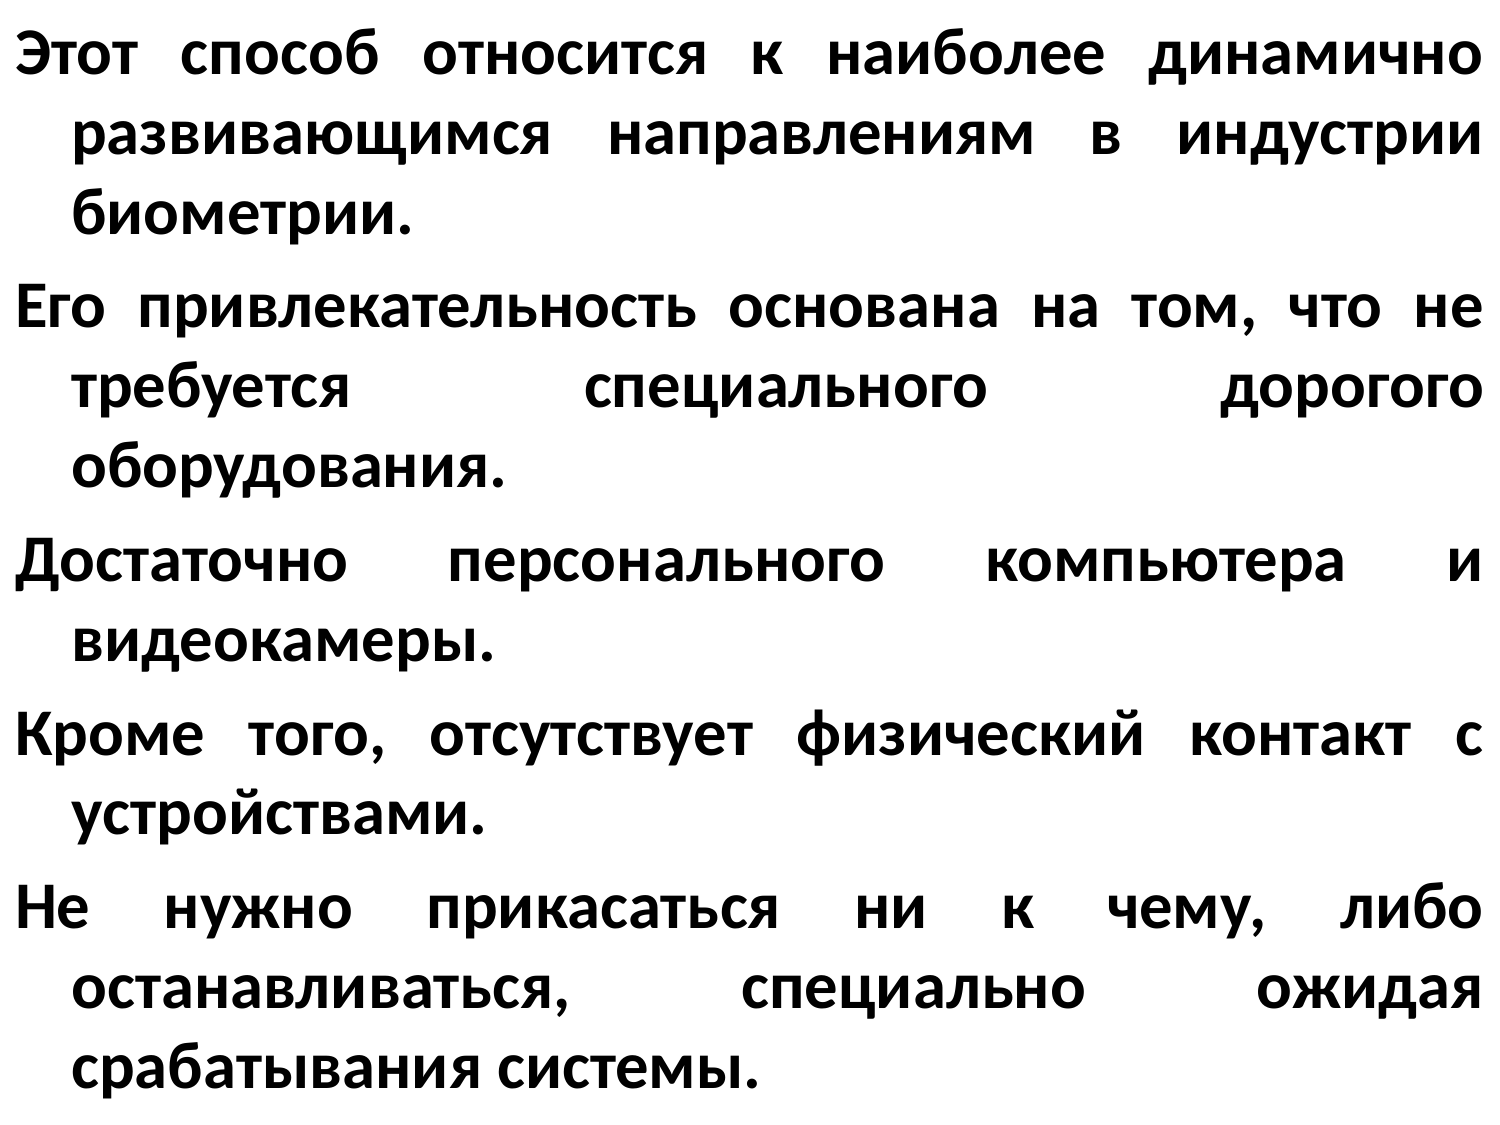

Этот способ относится к наиболее динамично развивающимся направлениям в индустрии биометрии.
Его привлекательность основана на том, что не требуется специального дорогого оборудования.
Достаточно персонального компьютера и видеокамеры.
Кроме того, отсутствует физический контакт с устройствами.
Не нужно прикасаться ни к чему, либо останавливаться, специально ожидая срабатывания системы.